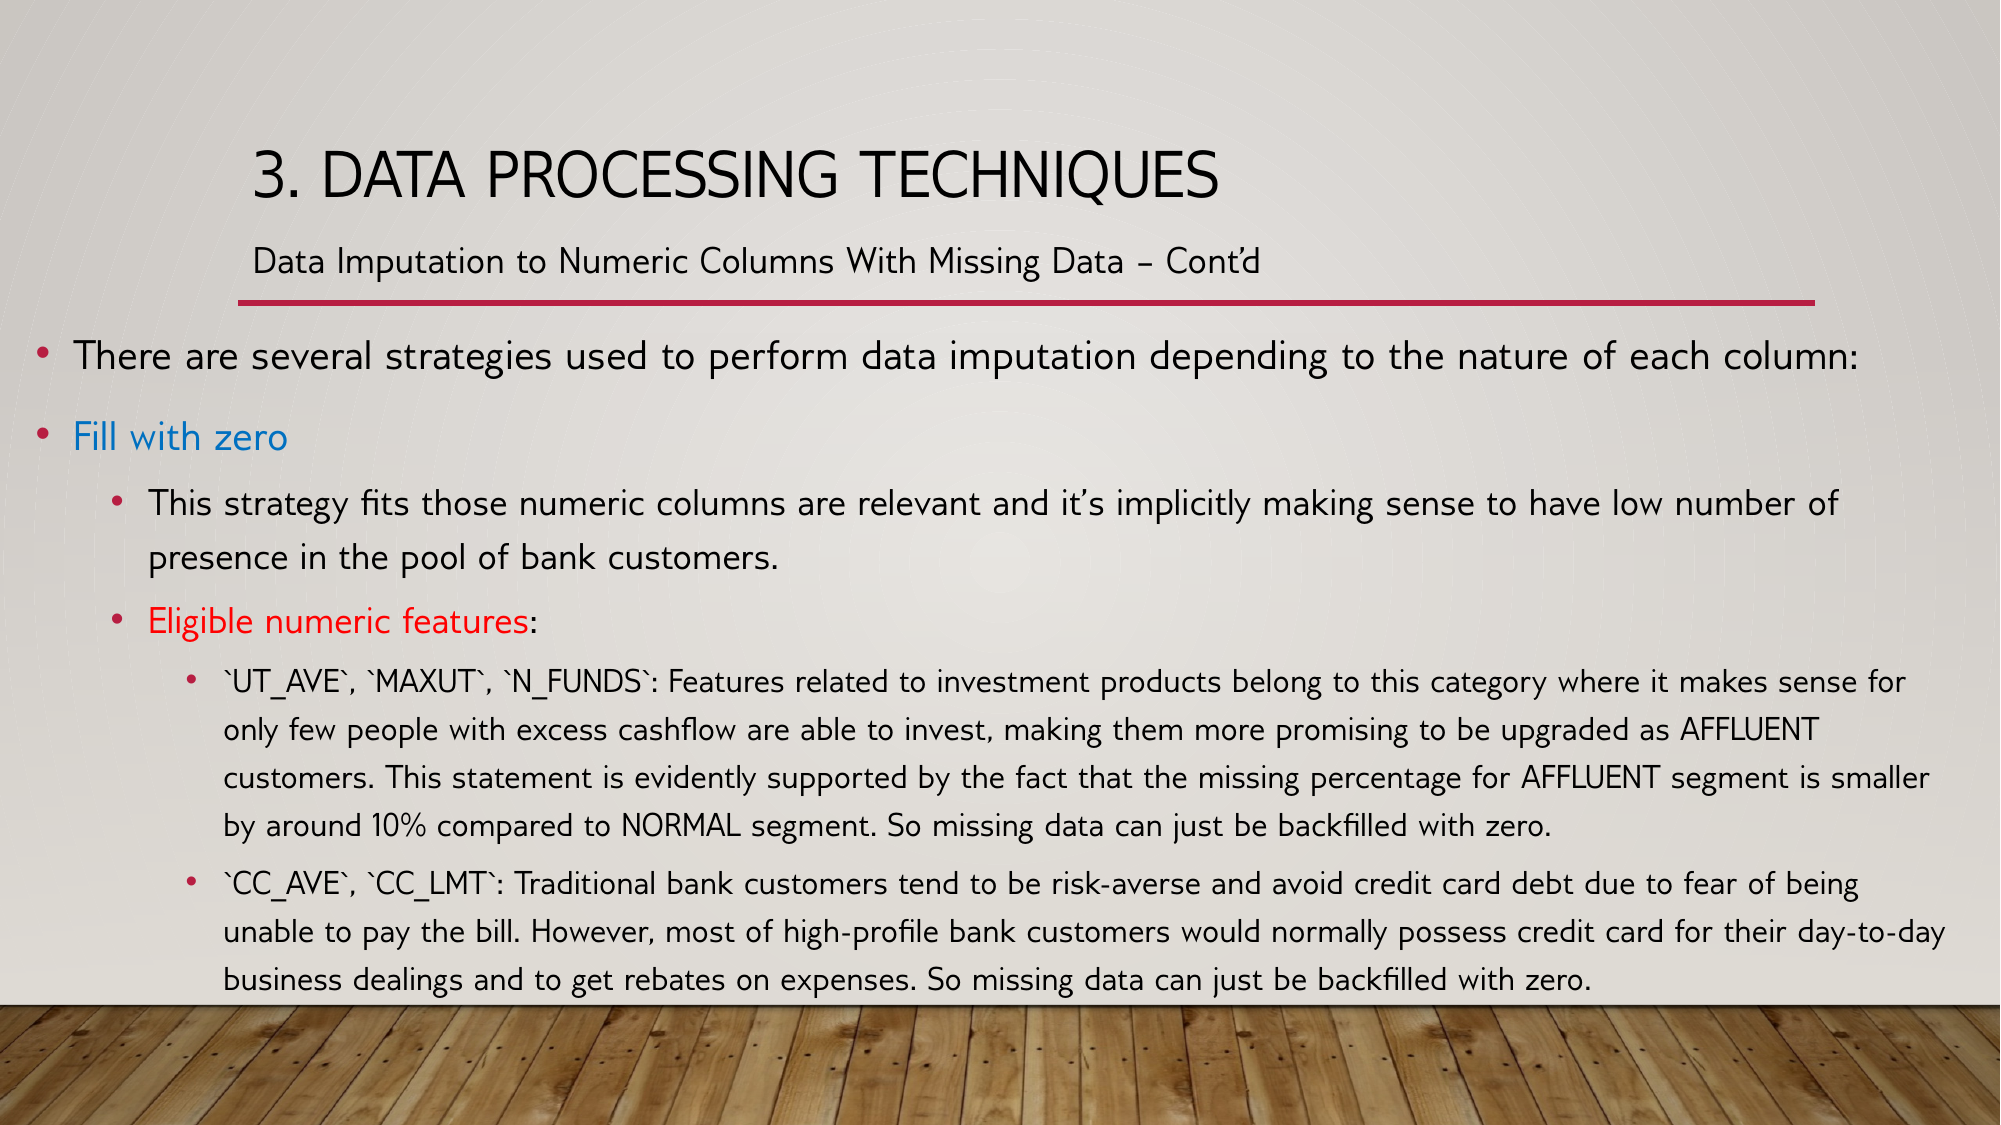

# 3. Data Processing Techniques
Data Imputation to Numeric Columns With Missing Data – Cont’d
There are several strategies used to perform data imputation depending to the nature of each column:
Fill with zero
This strategy fits those numeric columns are relevant and it’s implicitly making sense to have low number of presence in the pool of bank customers.
Eligible numeric features:
`UT_AVE`, `MAXUT`, `N_FUNDS`: Features related to investment products belong to this category where it makes sense for only few people with excess cashflow are able to invest, making them more promising to be upgraded as AFFLUENT customers. This statement is evidently supported by the fact that the missing percentage for AFFLUENT segment is smaller by around 10% compared to NORMAL segment. So missing data can just be backfilled with zero.
`CC_AVE`, `CC_LMT`: Traditional bank customers tend to be risk-averse and avoid credit card debt due to fear of being unable to pay the bill. However, most of high-profile bank customers would normally possess credit card for their day-to-day business dealings and to get rebates on expenses. So missing data can just be backfilled with zero.